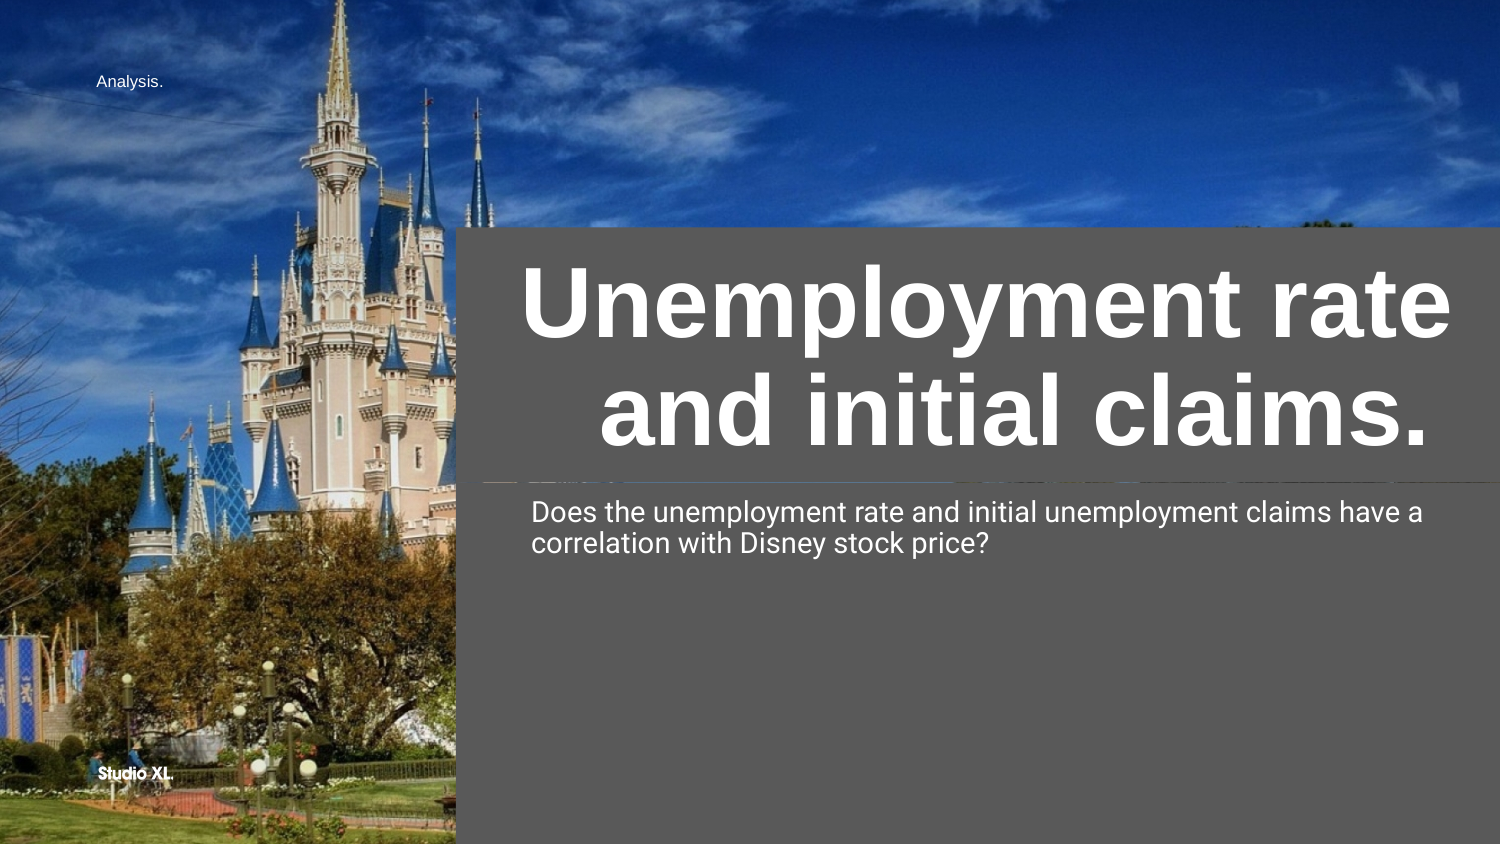

# Analysis.
Unemployment rate and initial claims.
	Does the unemployment rate and initial unemployment claims have a correlation with Disney stock price?